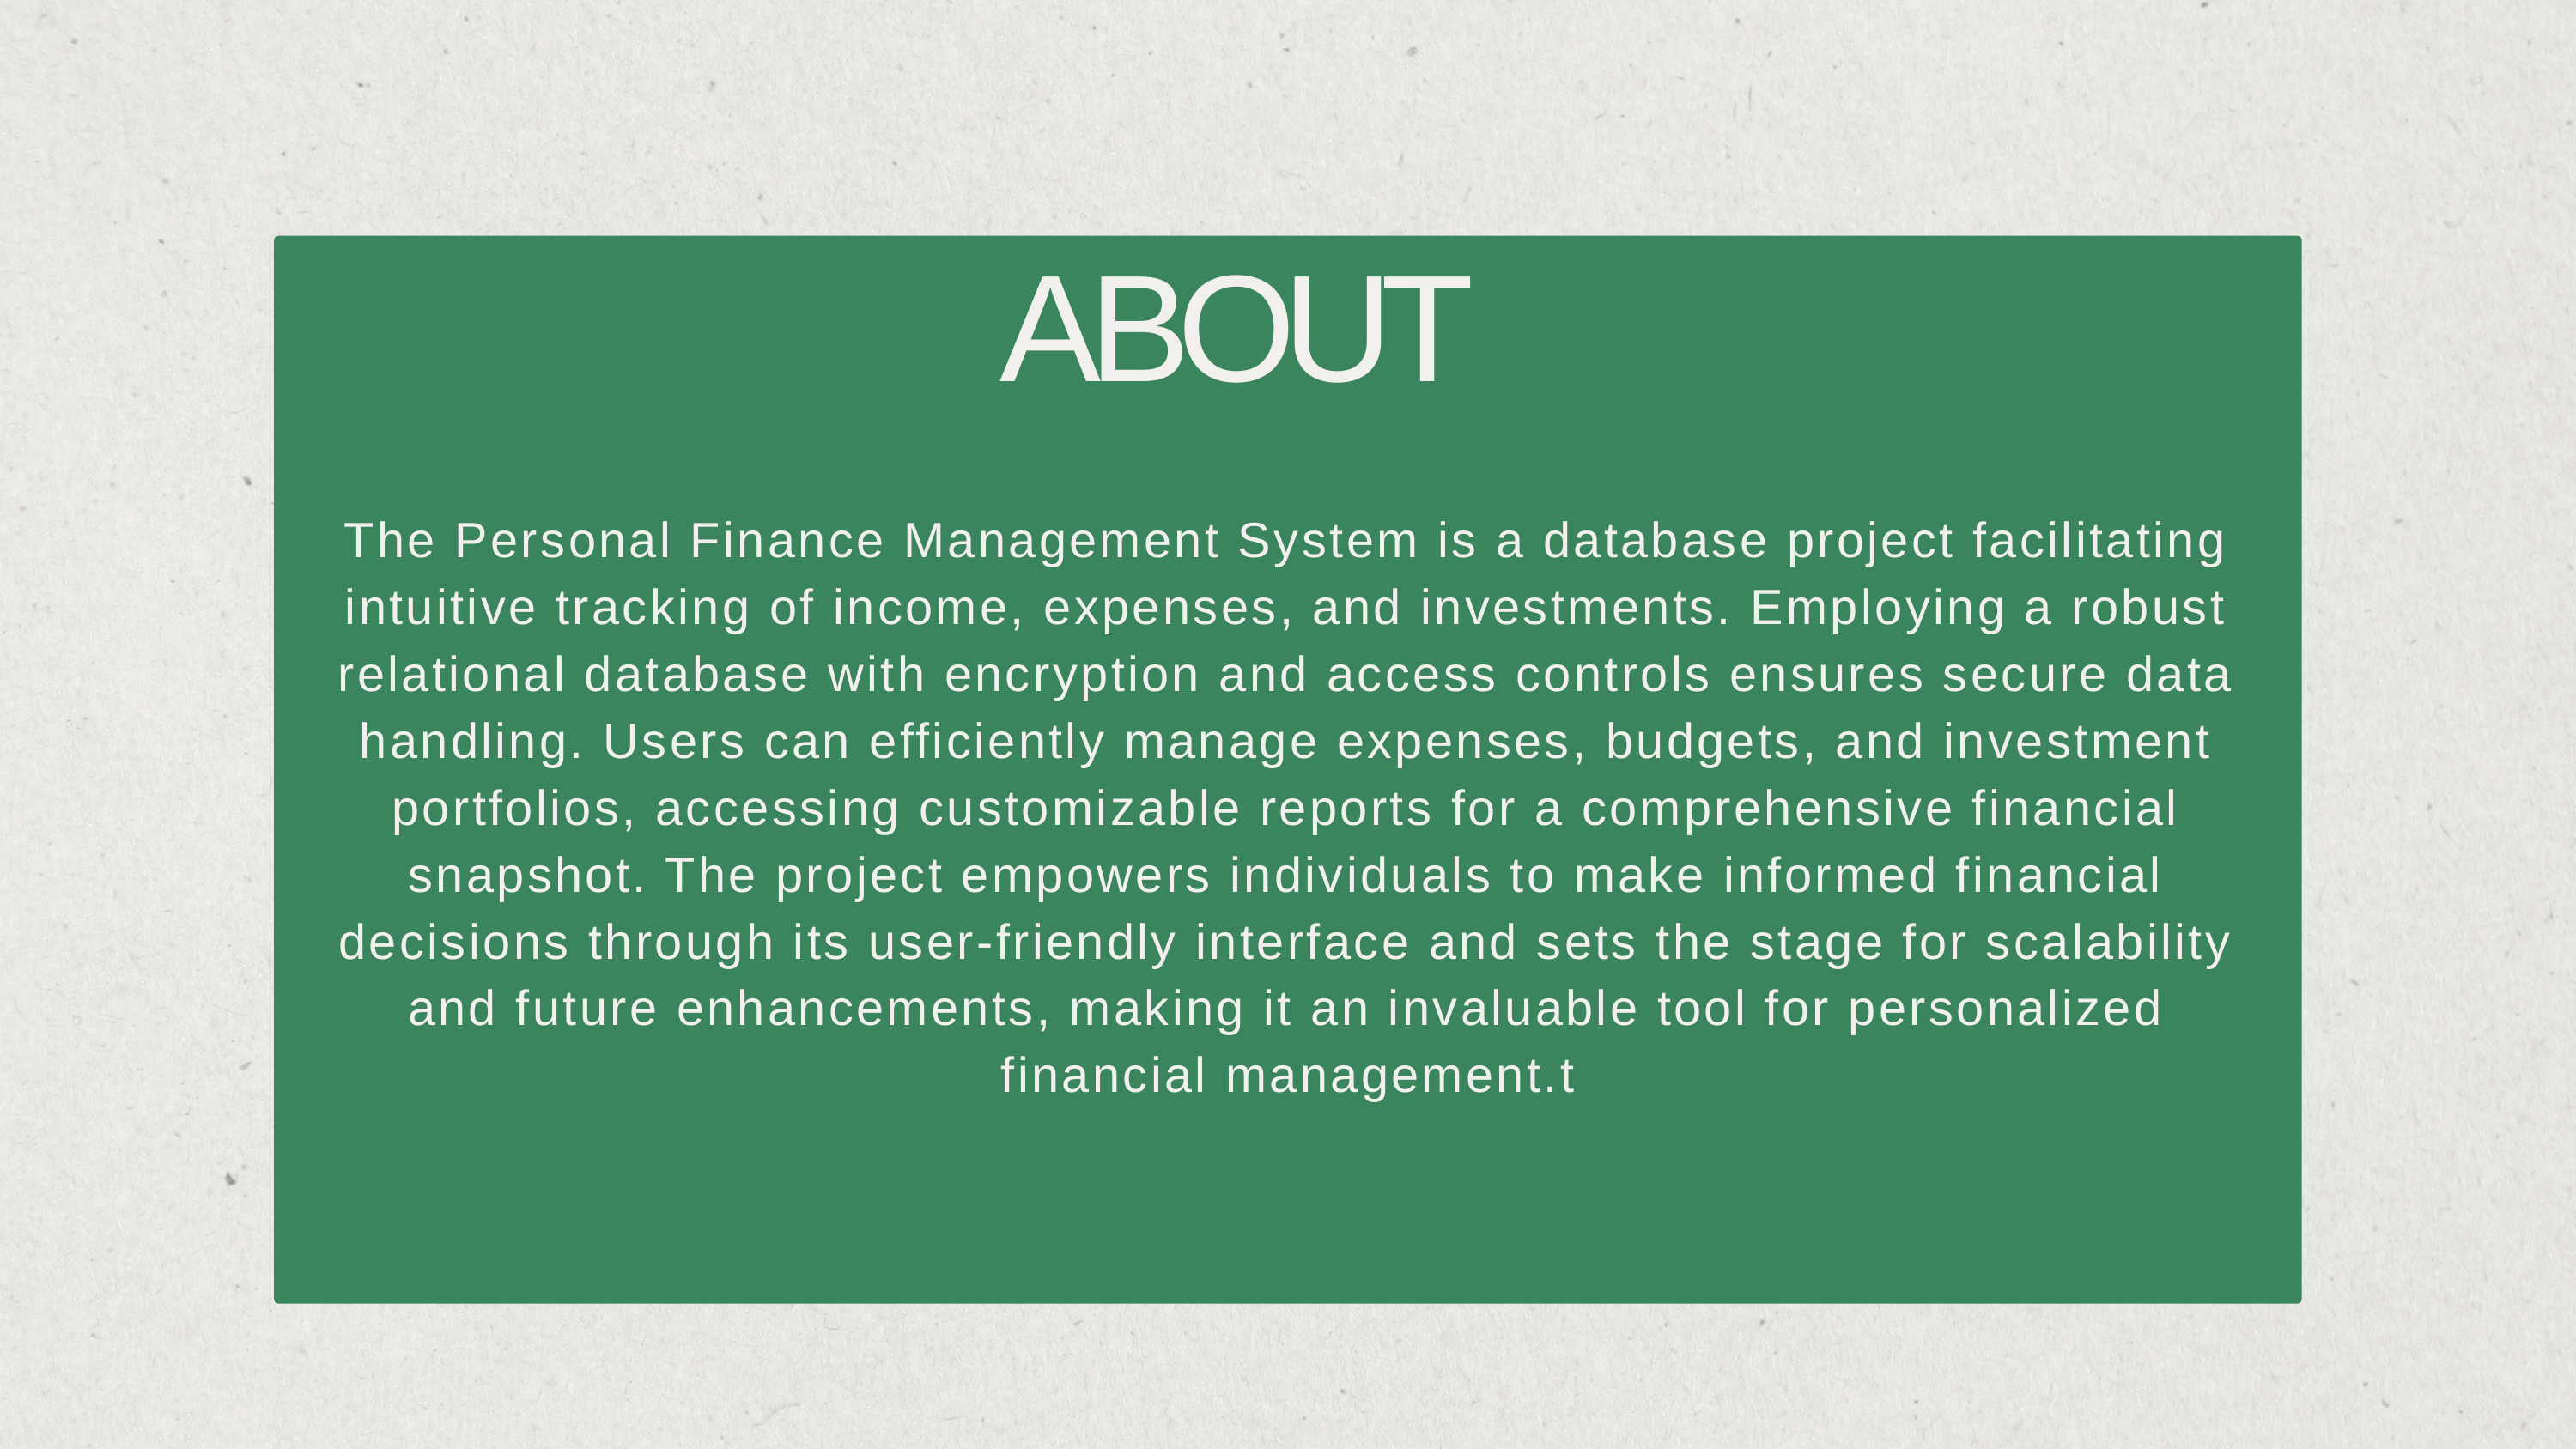

ABOUT
The Personal Finance Management System is a database project facilitating intuitive tracking of income, expenses, and investments. Employing a robust relational database with encryption and access controls ensures secure data handling. Users can efficiently manage expenses, budgets, and investment portfolios, accessing customizable reports for a comprehensive financial snapshot. The project empowers individuals to make informed financial decisions through its user-friendly interface and sets the stage for scalability and future enhancements, making it an invaluable tool for personalized financial management.t